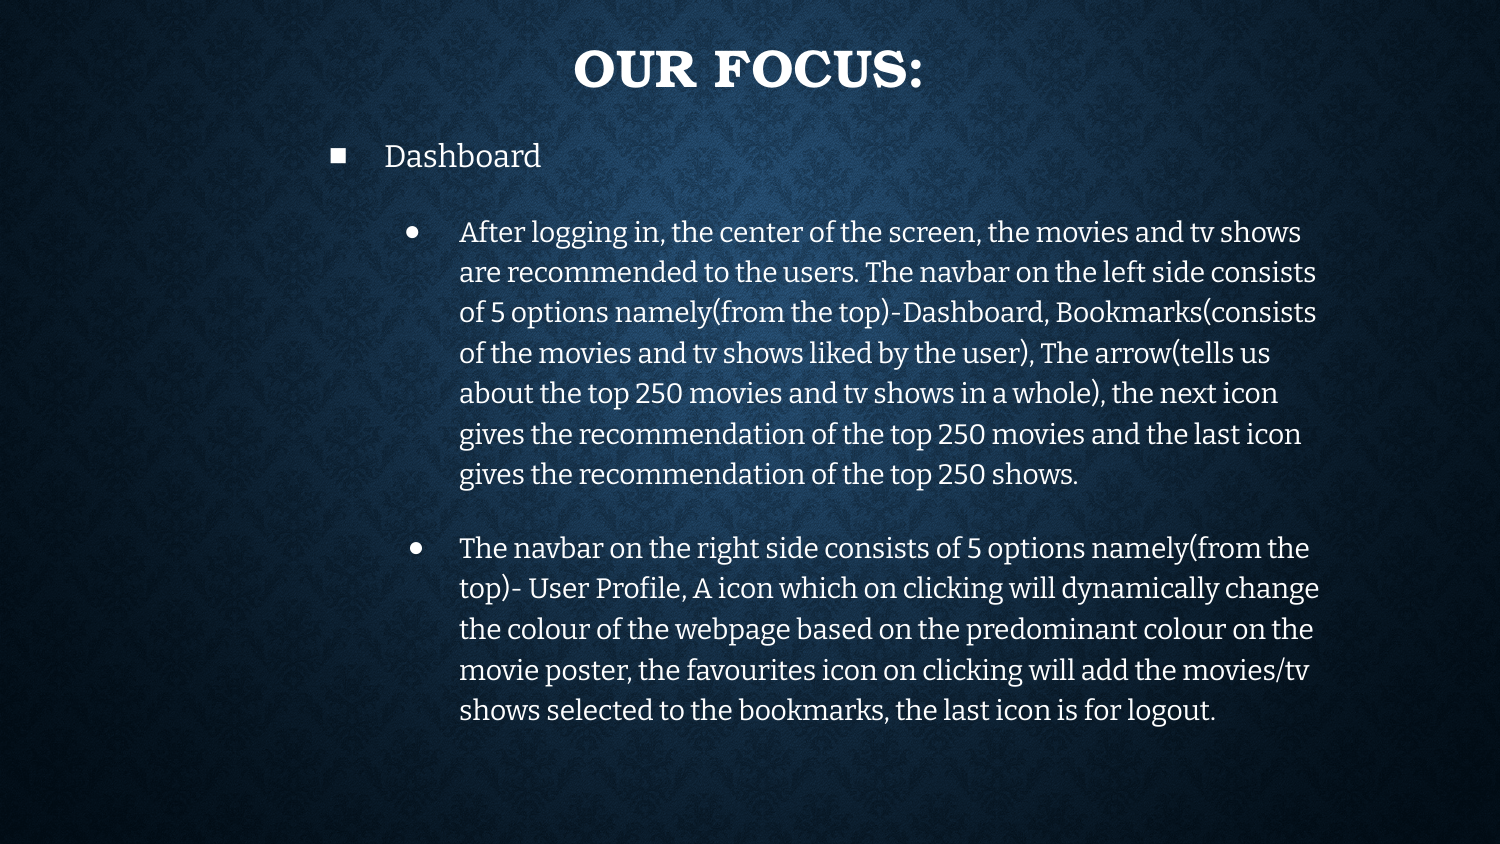

# OUR FOCUS:
Dashboard
After logging in, the center of the screen, the movies and tv shows are recommended to the users. The navbar on the left side consists of 5 options namely(from the top)-Dashboard, Bookmarks(consists of the movies and tv shows liked by the user), The arrow(tells us about the top 250 movies and tv shows in a whole), the next icon gives the recommendation of the top 250 movies and the last icon gives the recommendation of the top 250 shows.
The navbar on the right side consists of 5 options namely(from the top)- User Profile, A icon which on clicking will dynamically change the colour of the webpage based on the predominant colour on the movie poster, the favourites icon on clicking will add the movies/tv shows selected to the bookmarks, the last icon is for logout.